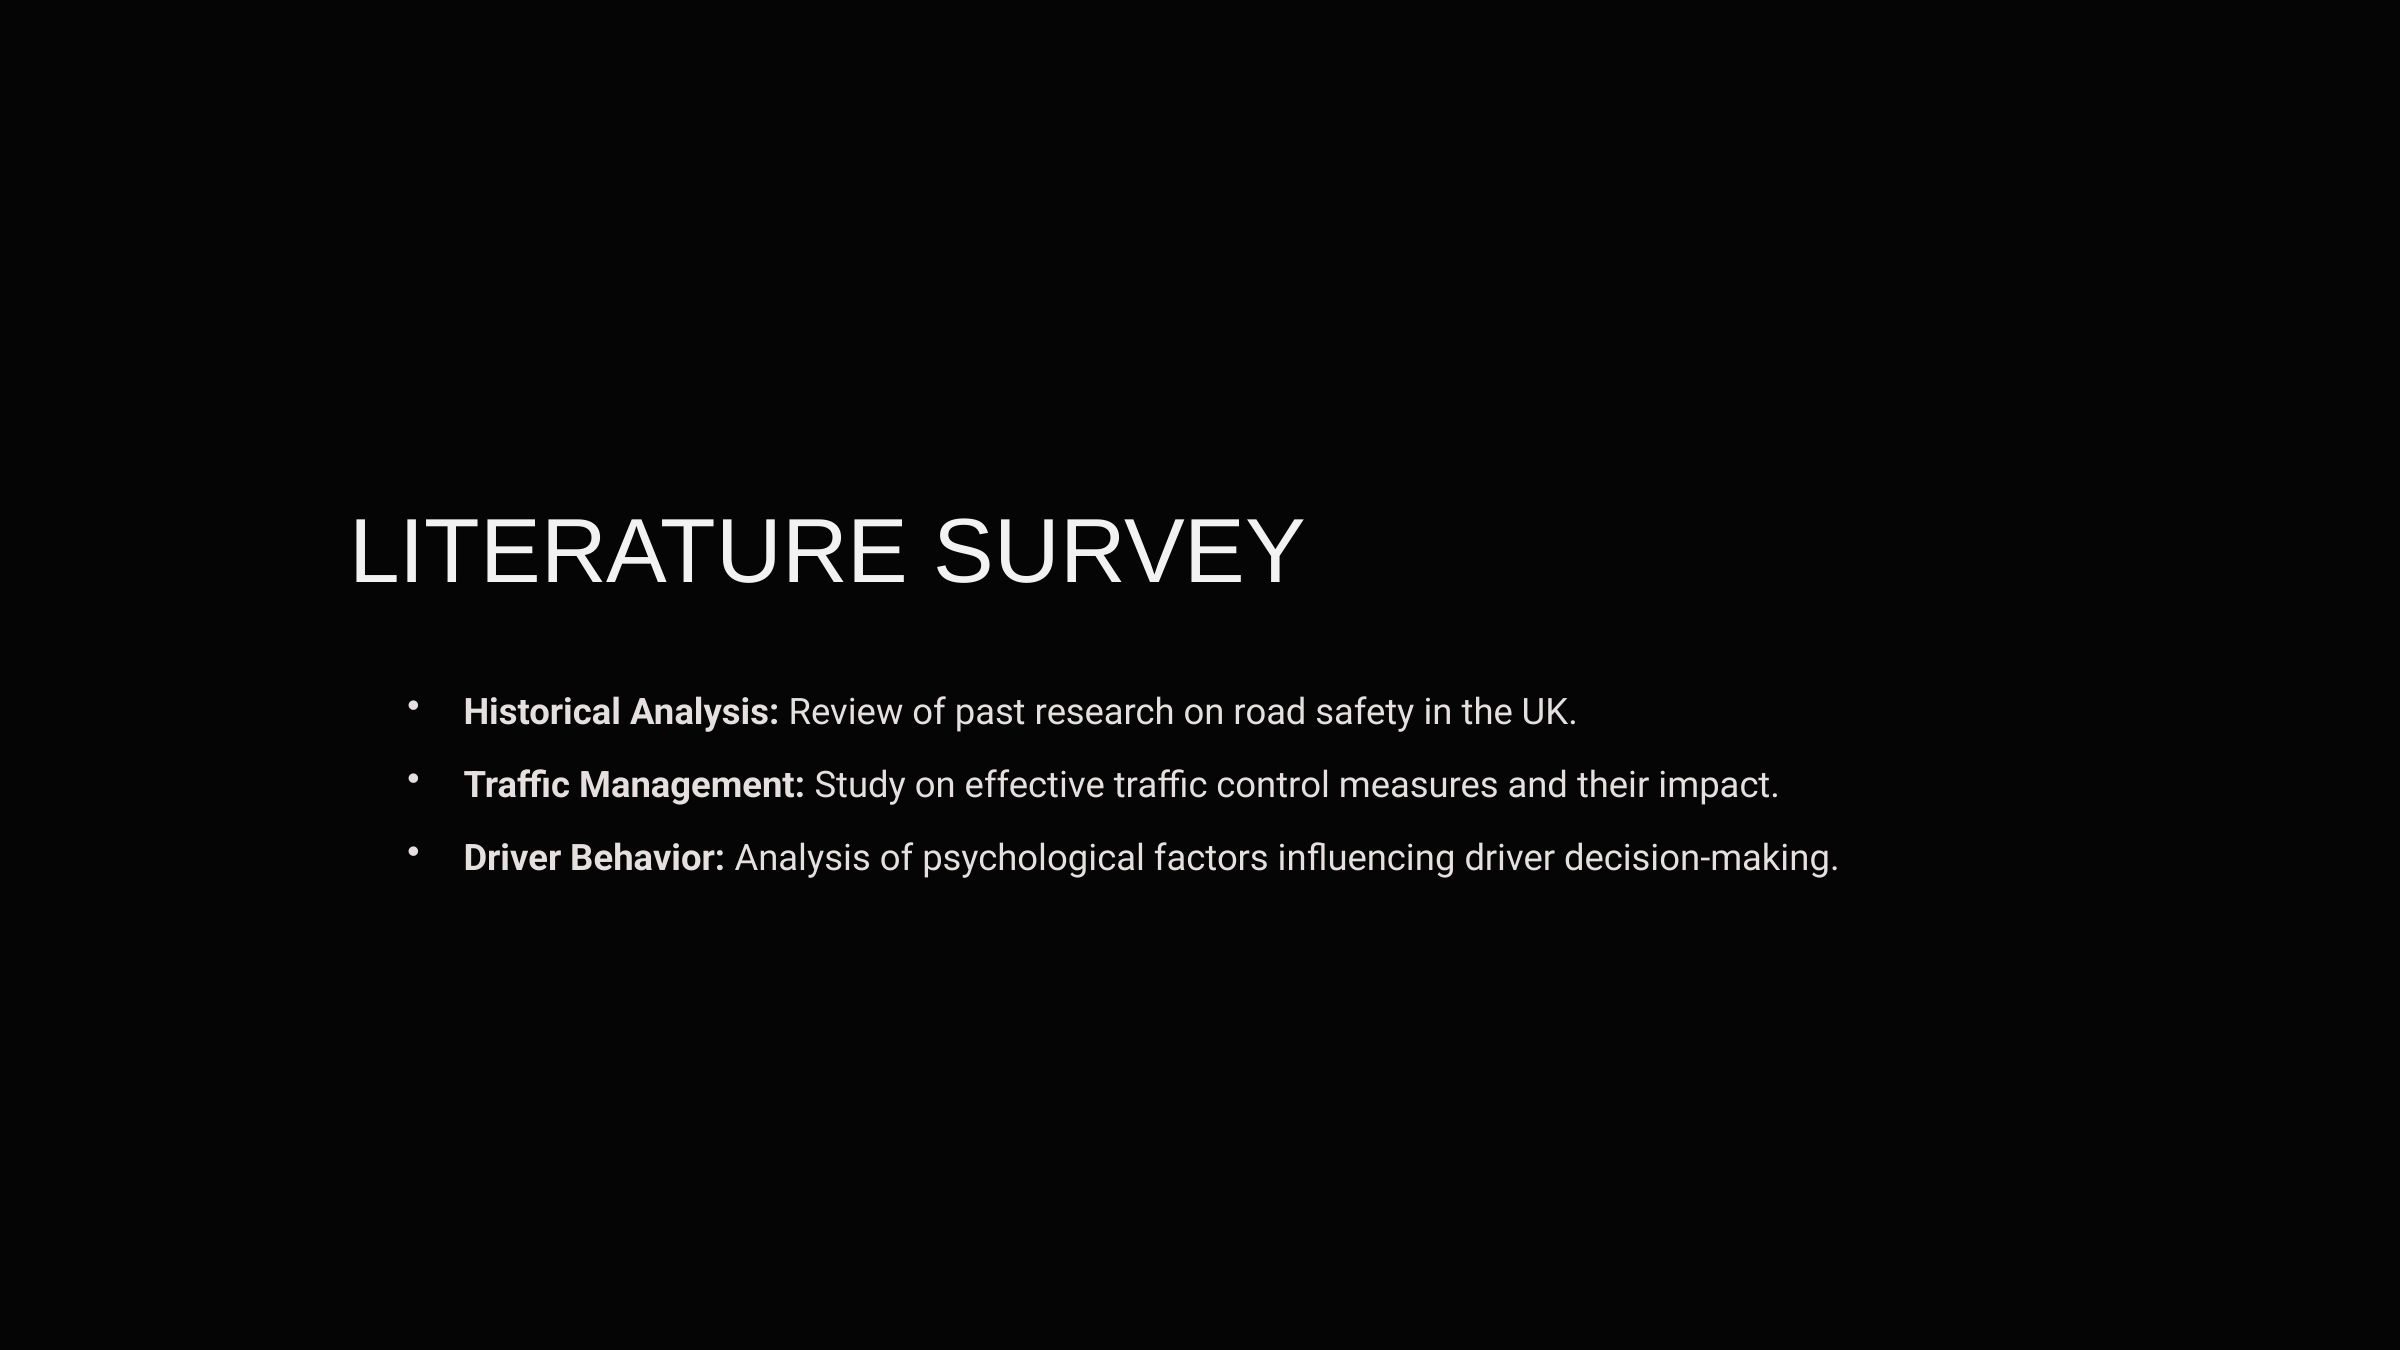

LITERATURE SURVEY
Historical Analysis: Review of past research on road safety in the UK.
Traffic Management: Study on effective traffic control measures and their impact.
Driver Behavior: Analysis of psychological factors influencing driver decision-making.